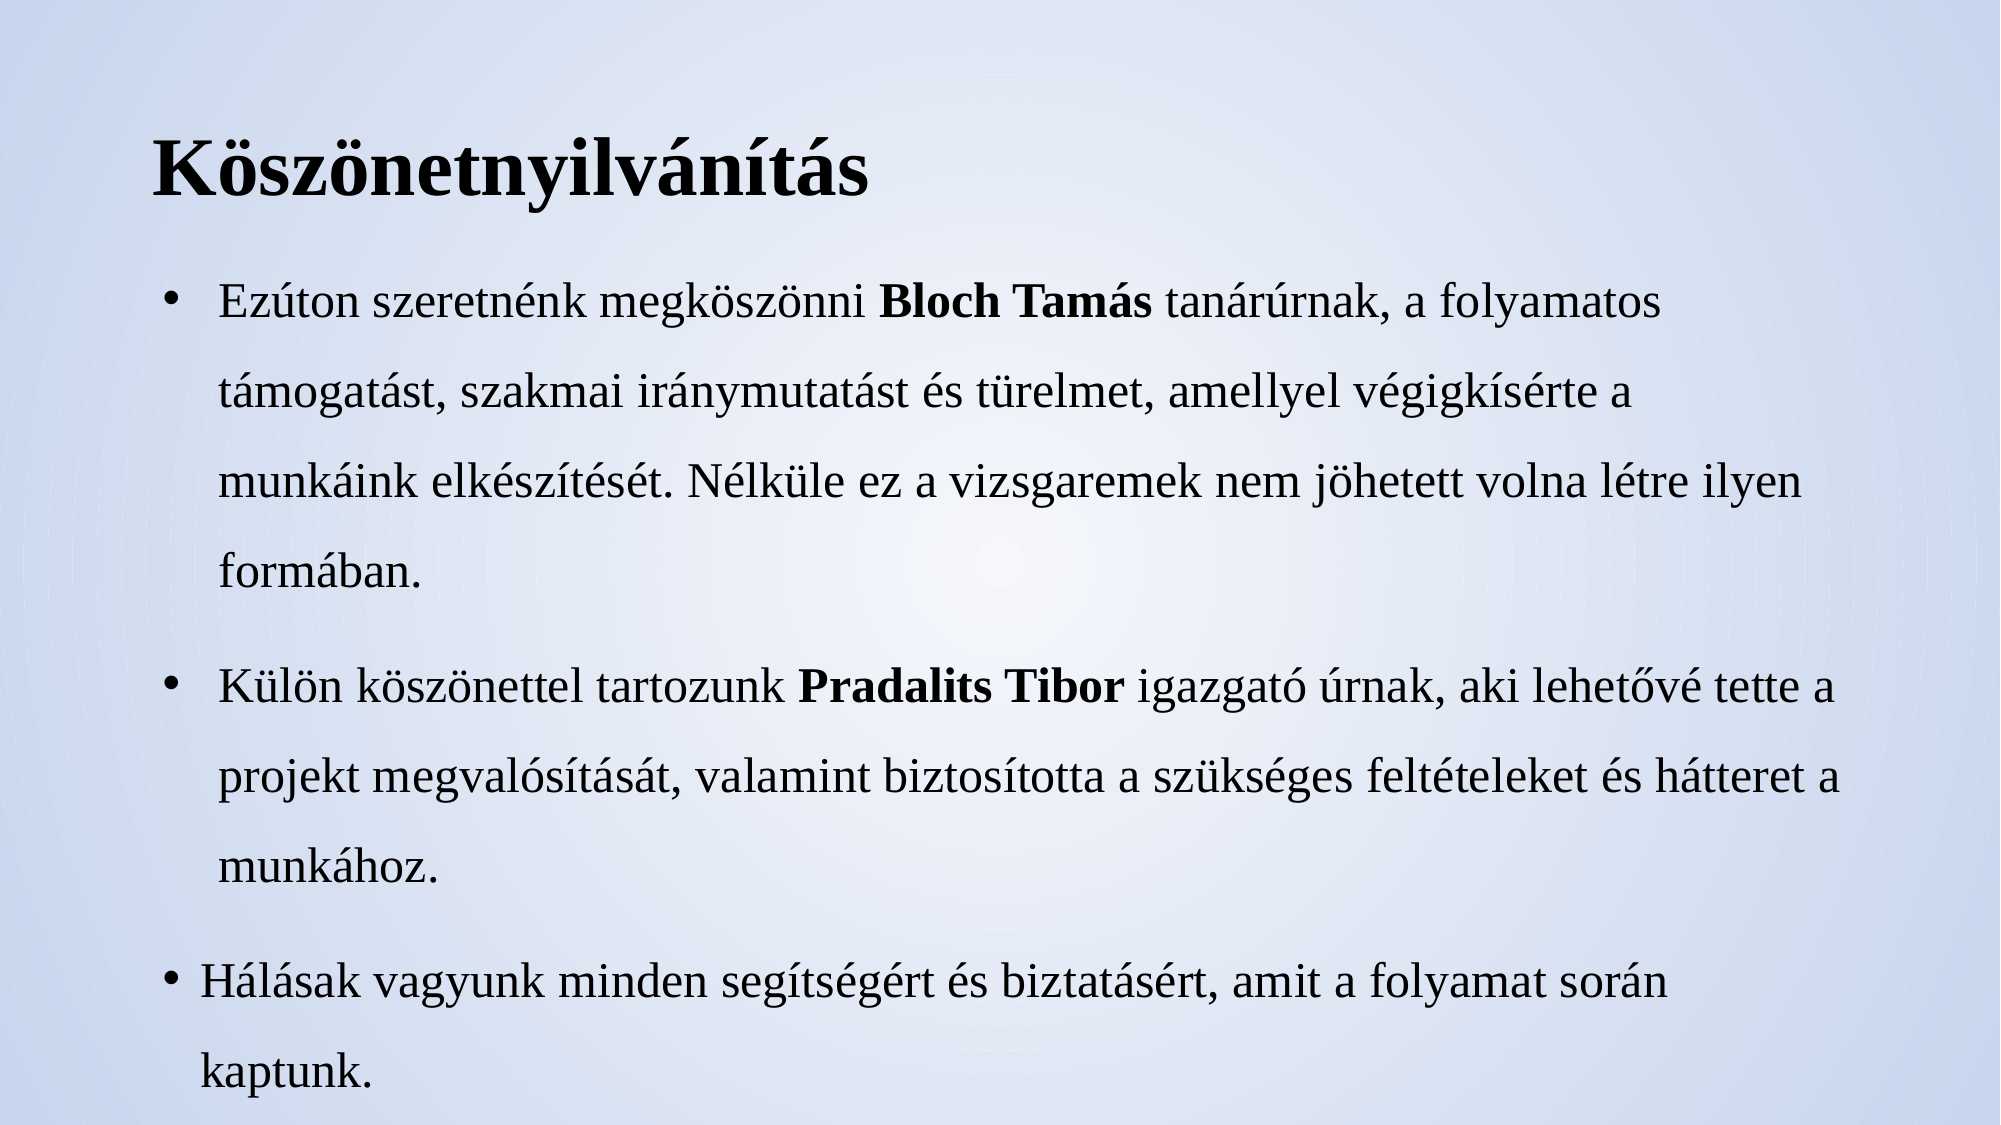

# Köszönetnyilvánítás
Ezúton szeretnénk megköszönni Bloch Tamás tanárúrnak, a folyamatos támogatást, szakmai iránymutatást és türelmet, amellyel végigkísérte a munkáink elkészítését. Nélküle ez a vizsgaremek nem jöhetett volna létre ilyen formában.
Külön köszönettel tartozunk Pradalits Tibor igazgató úrnak, aki lehetővé tette a projekt megvalósítását, valamint biztosította a szükséges feltételeket és hátteret a munkához.
Hálásak vagyunk minden segítségért és biztatásért, amit a folyamat során kaptunk.